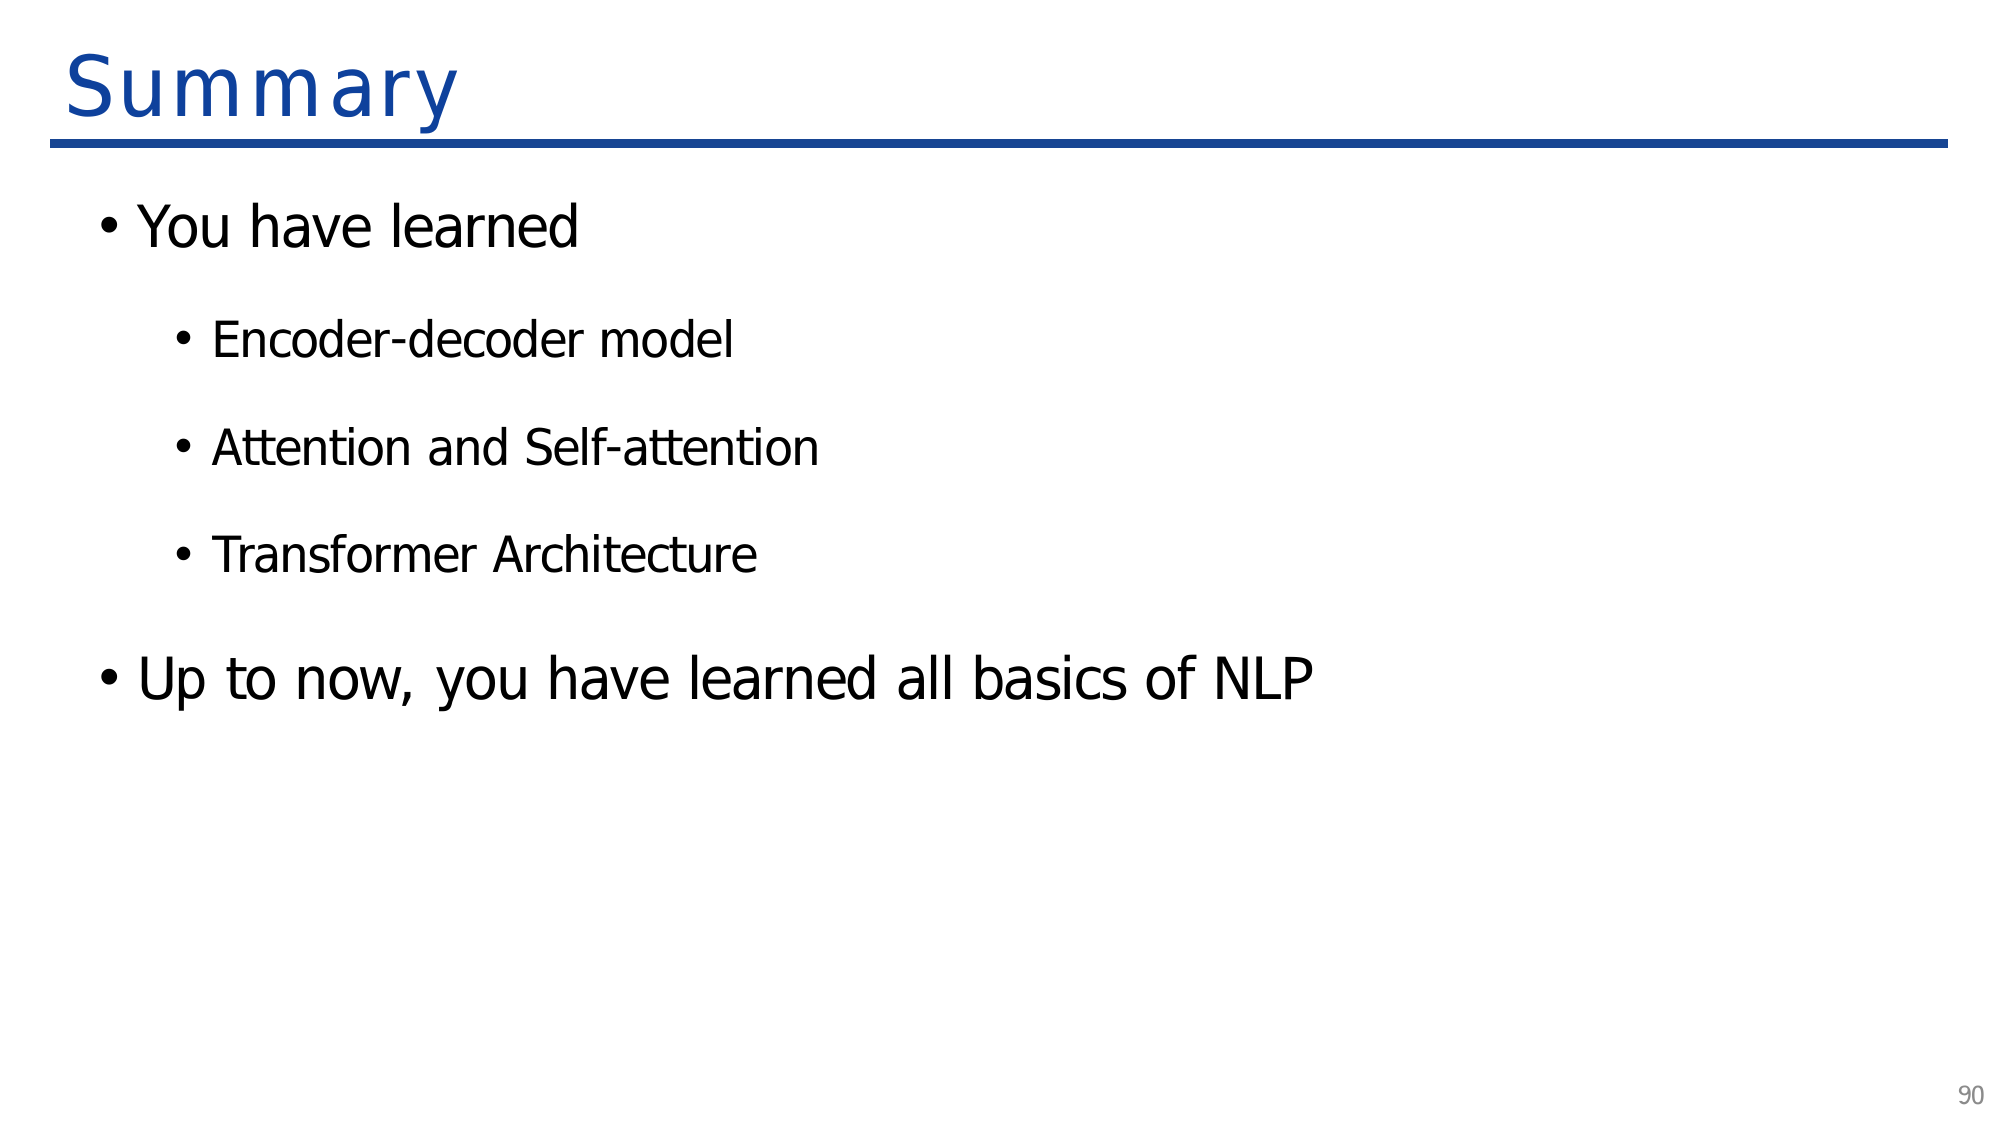

# Summary
You have learned
Encoder-decoder model
Attention and Self-attention
Transformer Architecture
Up to now, you have learned all basics of NLP
90